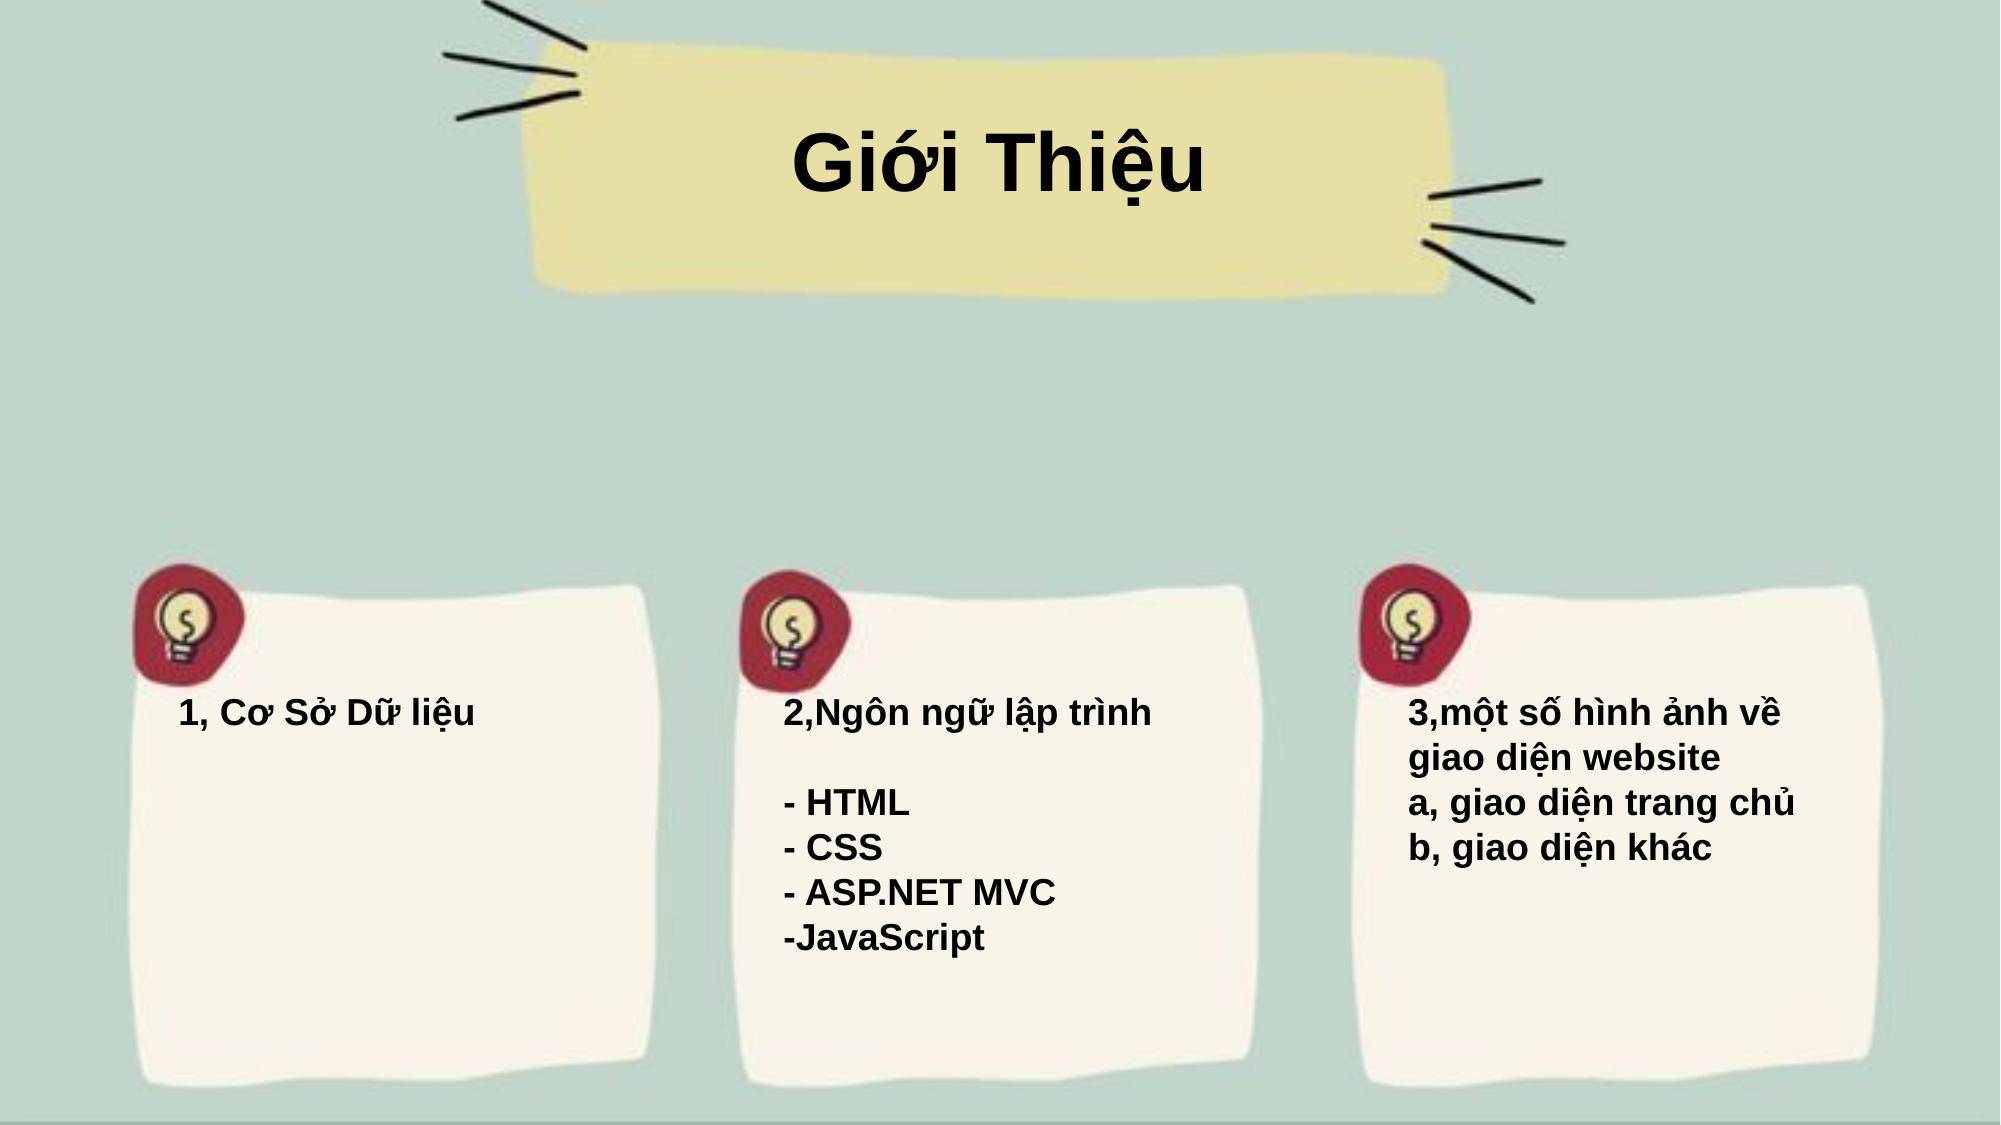

Giới Thiệu
1, Cơ Sở Dữ liệu
2,Ngôn ngữ lập trình
- HTML
- CSS
- ASP.NET MVC
-JavaScript
3,một số hình ảnh về giao diện website
a, giao diện trang chủ
b, giao diện khác